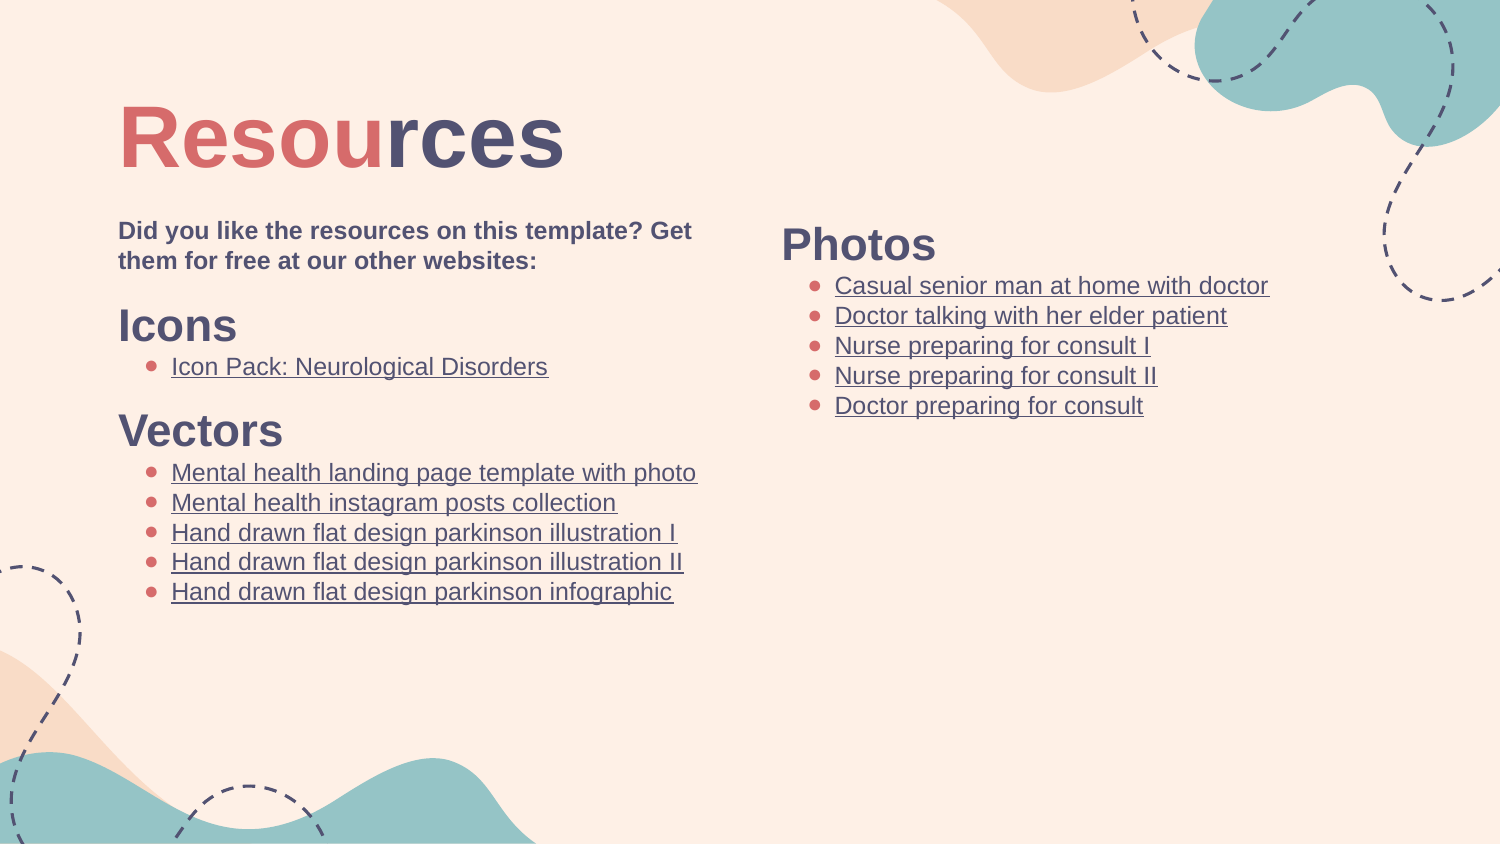

# Resources
Did you like the resources on this template? Get them for free at our other websites:
Icons
Icon Pack: Neurological Disorders
Vectors
Mental health landing page template with photo
Mental health instagram posts collection
Hand drawn flat design parkinson illustration I
Hand drawn flat design parkinson illustration II
Hand drawn flat design parkinson infographic
Photos
Casual senior man at home with doctor
Doctor talking with her elder patient
Nurse preparing for consult I
Nurse preparing for consult II
Doctor preparing for consult